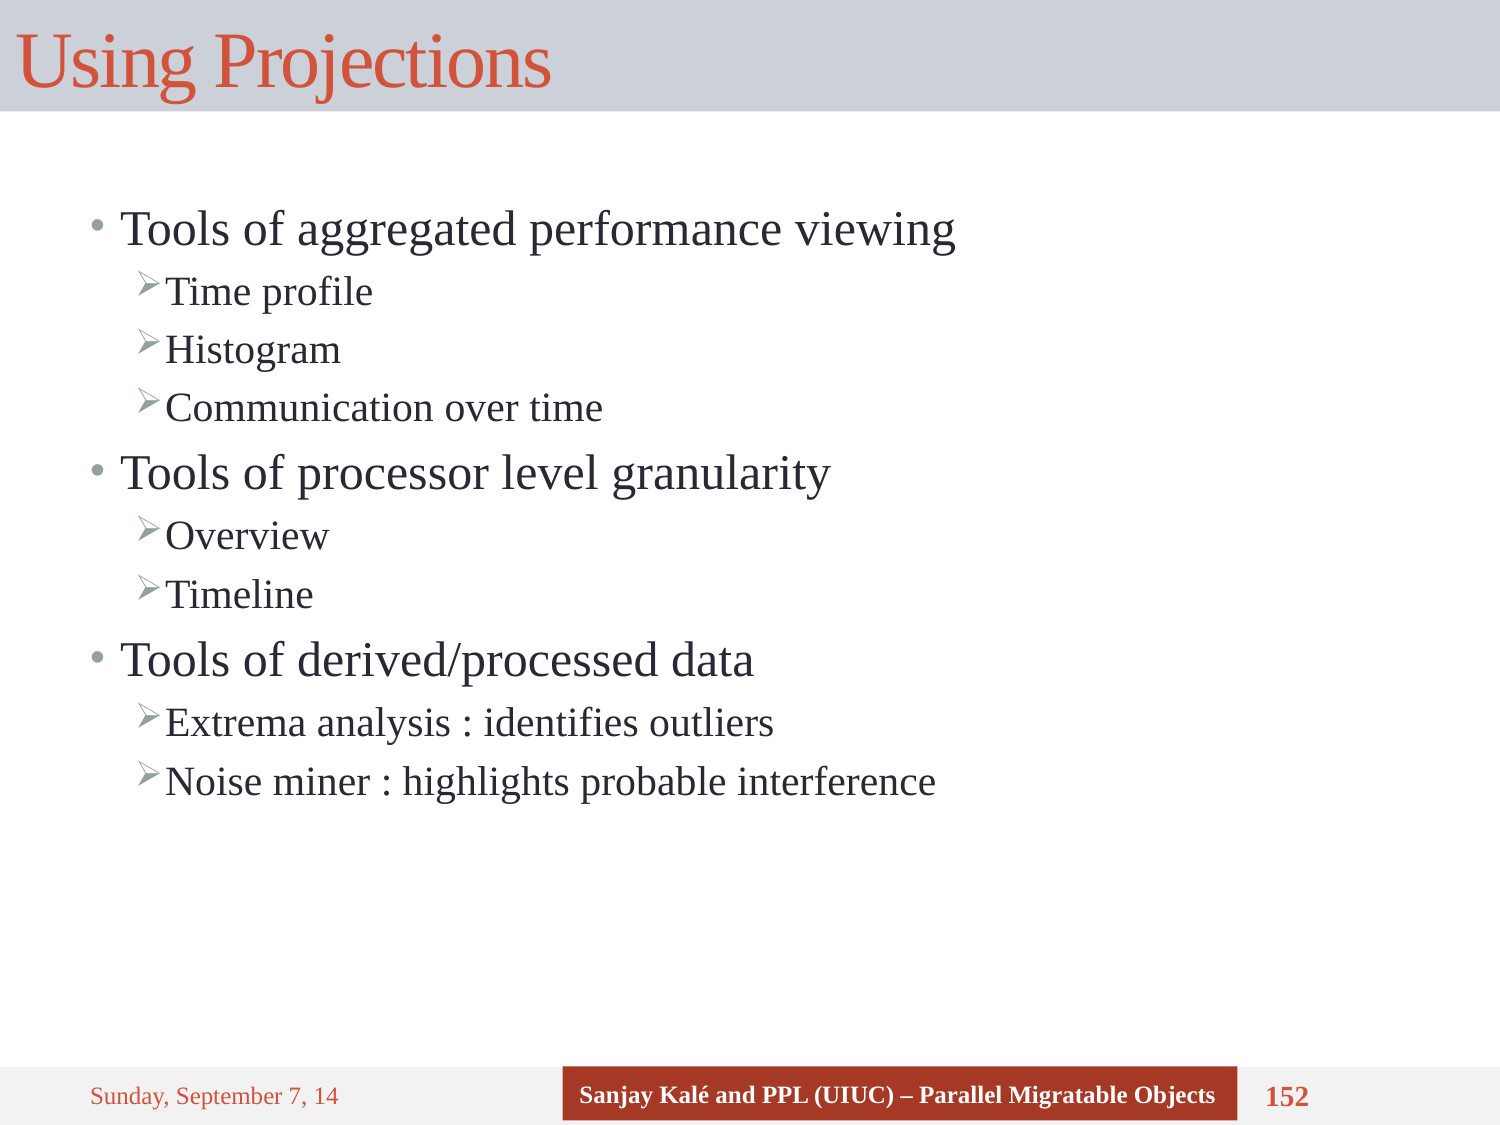

# Using Projections
Tools of aggregated performance viewing
Time profile
Histogram
Communication over time
Tools of processor level granularity
Overview
Timeline
Tools of derived/processed data
Extrema analysis : identifies outliers
Noise miner : highlights probable interference
Sanjay Kalé and PPL (UIUC) – Parallel Migratable Objects
Sunday, September 7, 14
152